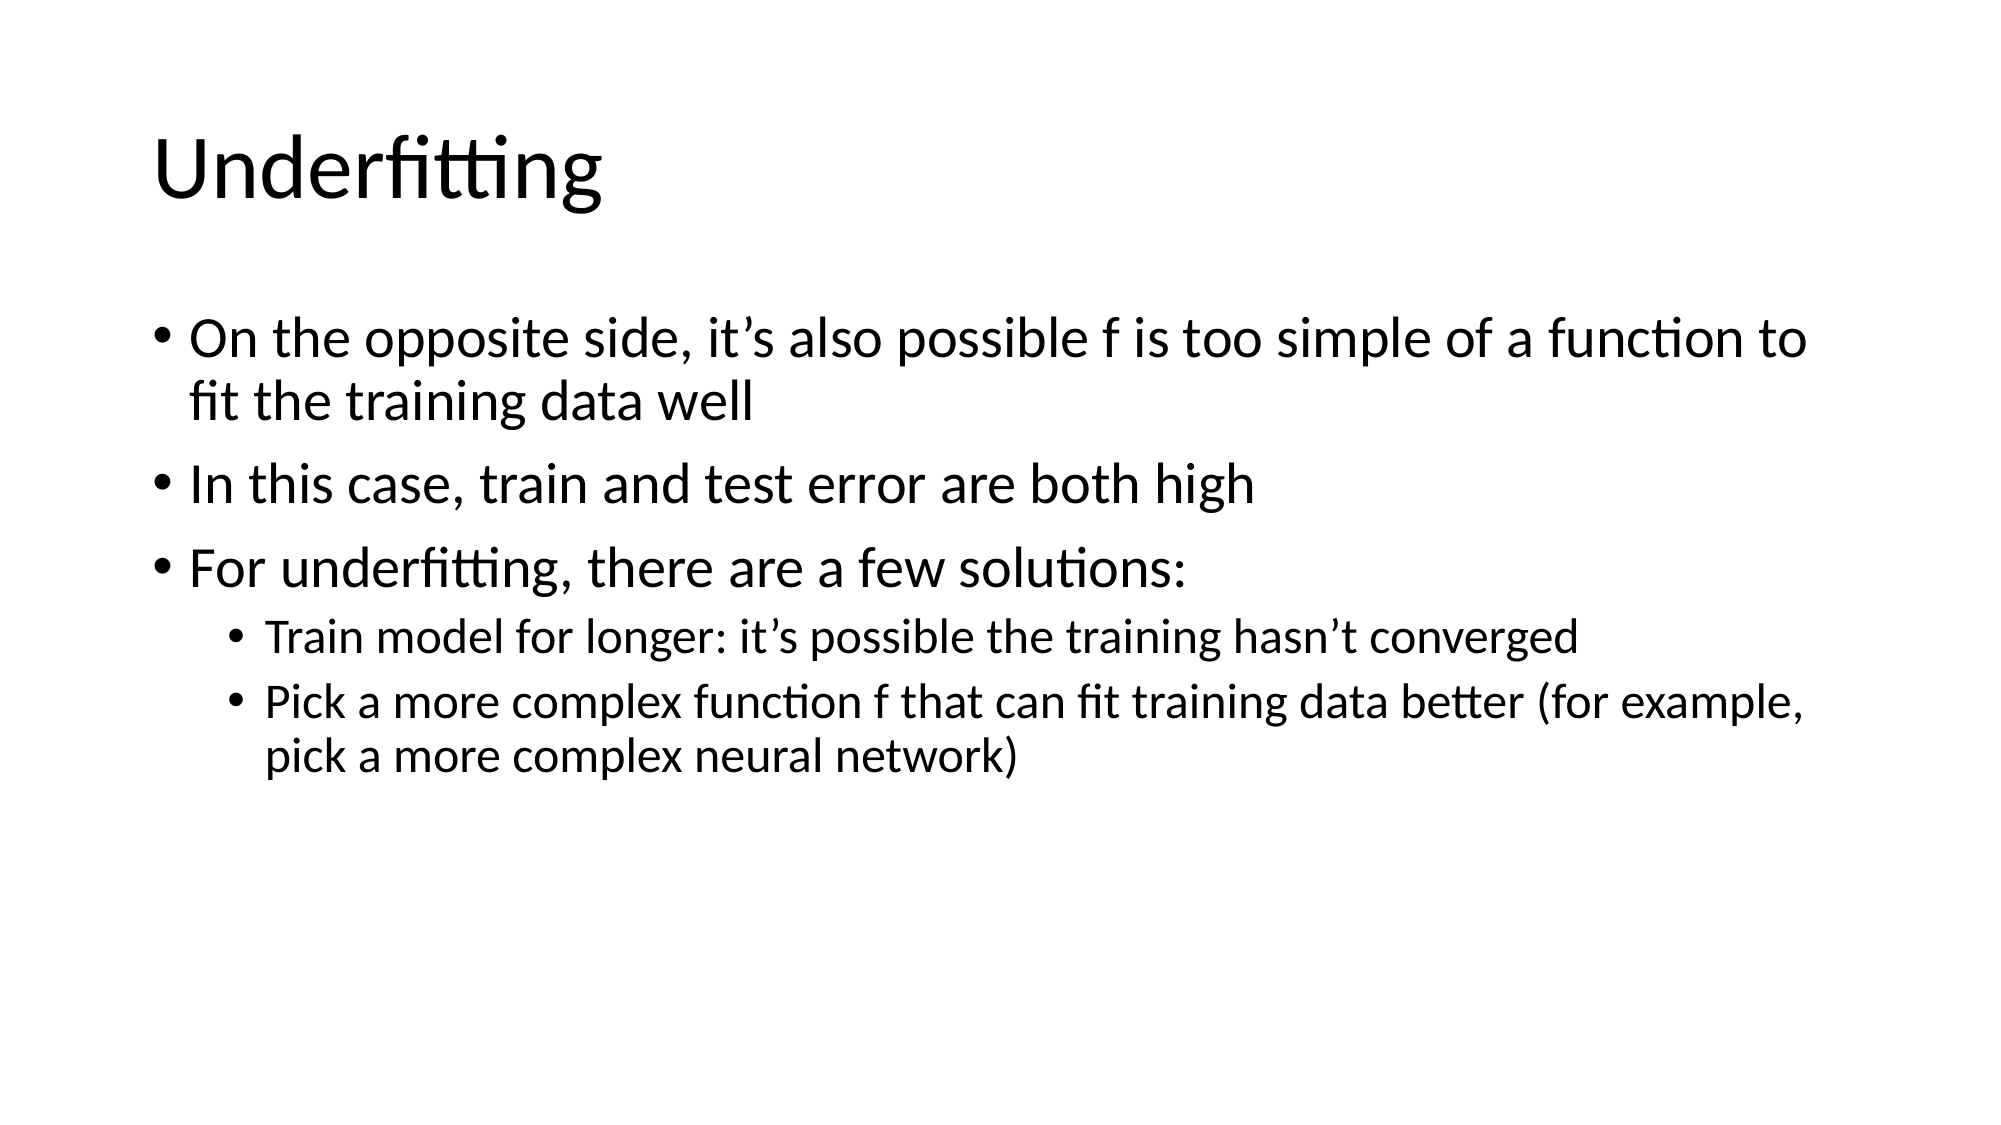

# Underfitting
On the opposite side, it’s also possible f is too simple of a function to fit the training data well
In this case, train and test error are both high
For underfitting, there are a few solutions:
Train model for longer: it’s possible the training hasn’t converged
Pick a more complex function f that can fit training data better (for example, pick a more complex neural network)